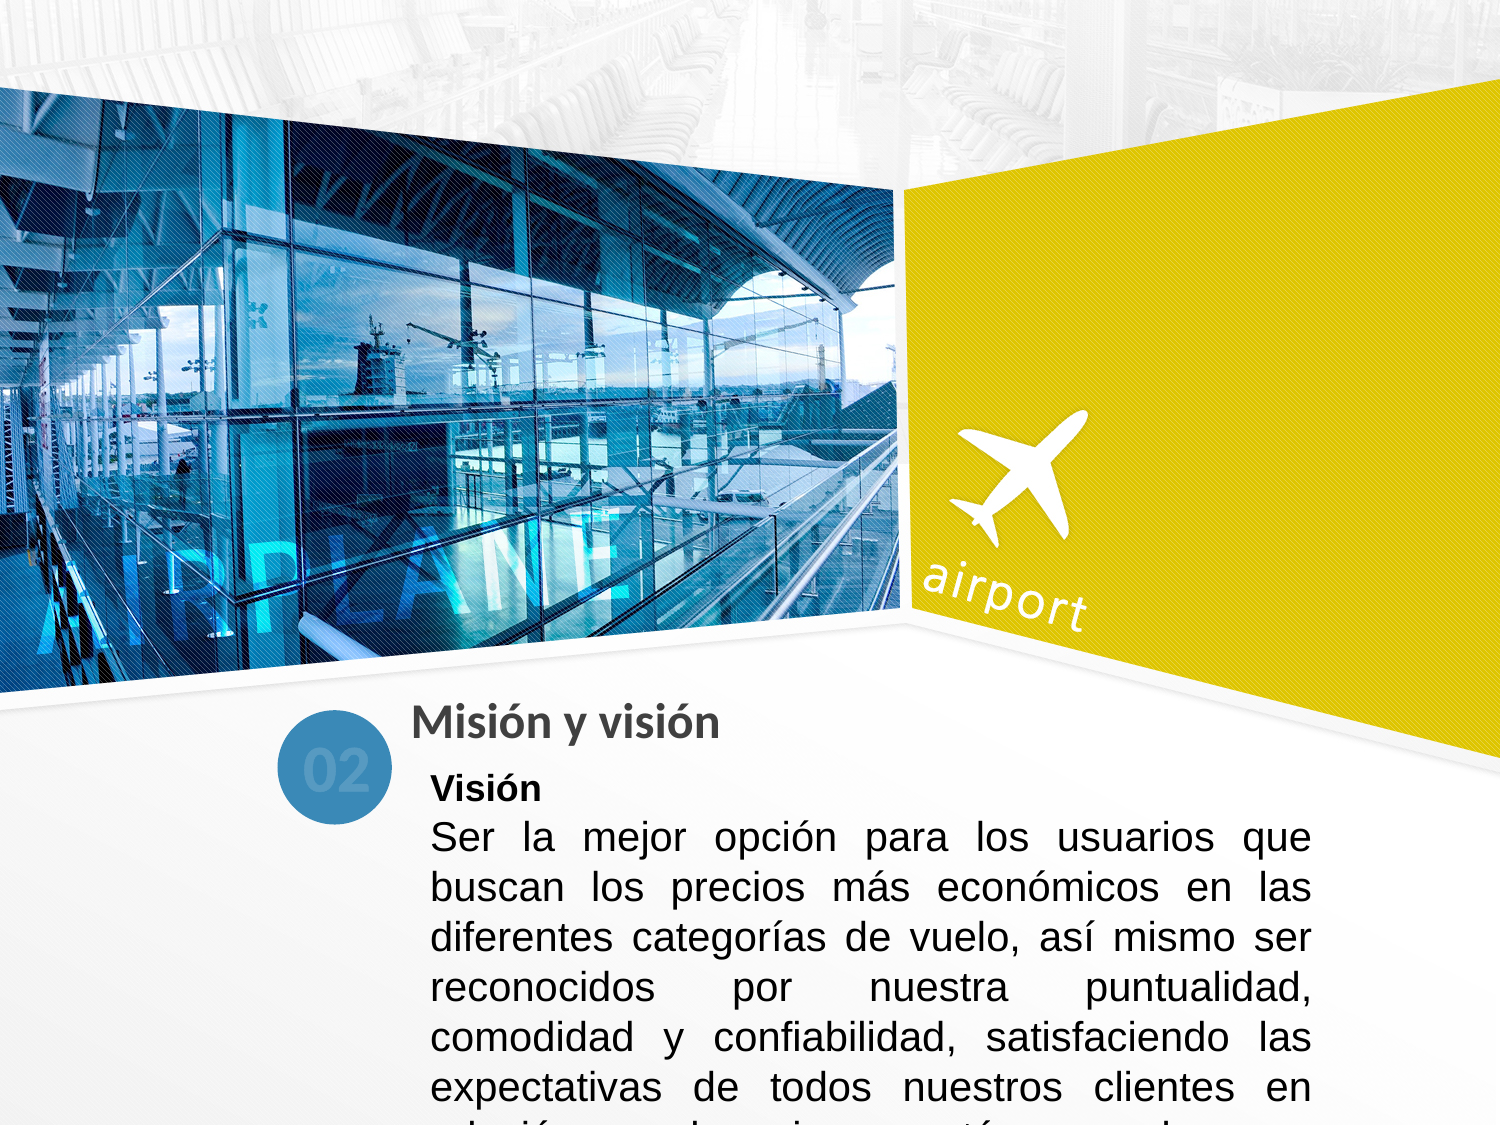

Misión y visión
Visión
Ser la mejor opción para los usuarios que buscan los precios más económicos en las diferentes categorías de vuelo, así mismo ser reconocidos por nuestra puntualidad, comodidad y confiabilidad, satisfaciendo las expectativas de todos nuestros clientes en relación con el precio que están pagando.
02